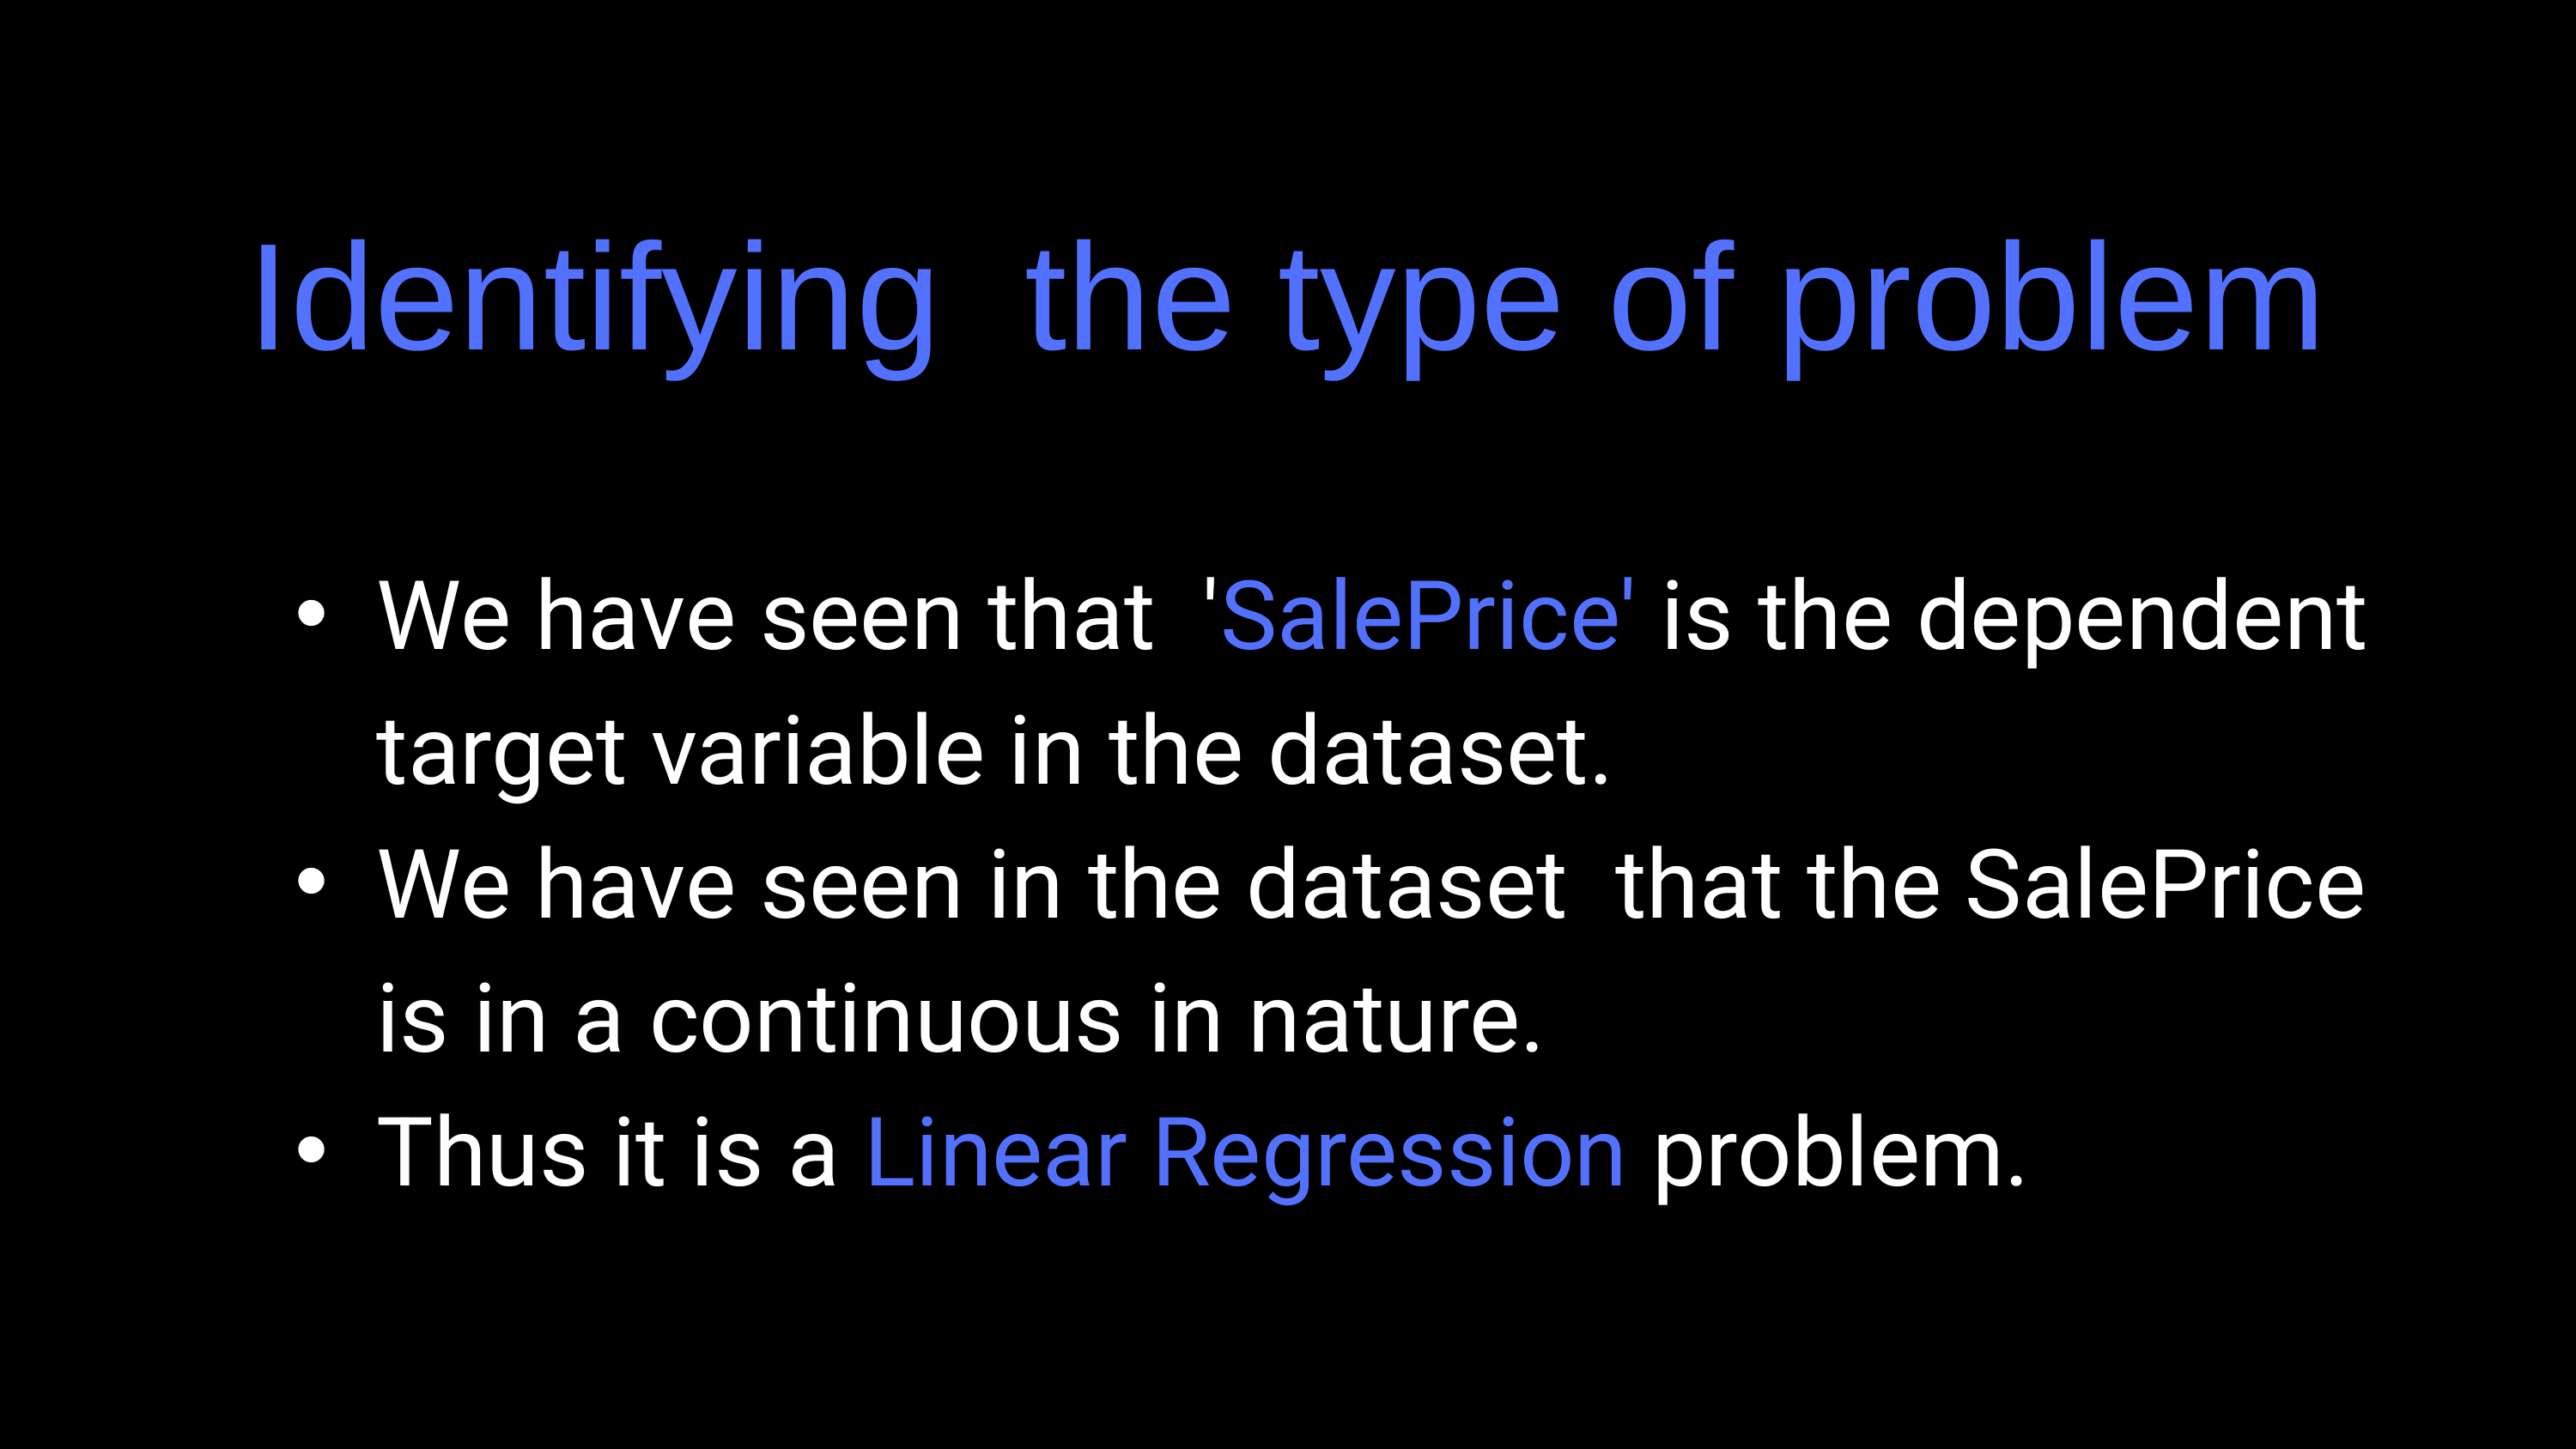

Identifying  the type of problem
We have seen that  'SalePrice' is the dependent target variable in the dataset.
We have seen in the dataset  that the SalePrice is in a continuous in nature.
Thus it is a Linear Regression problem.